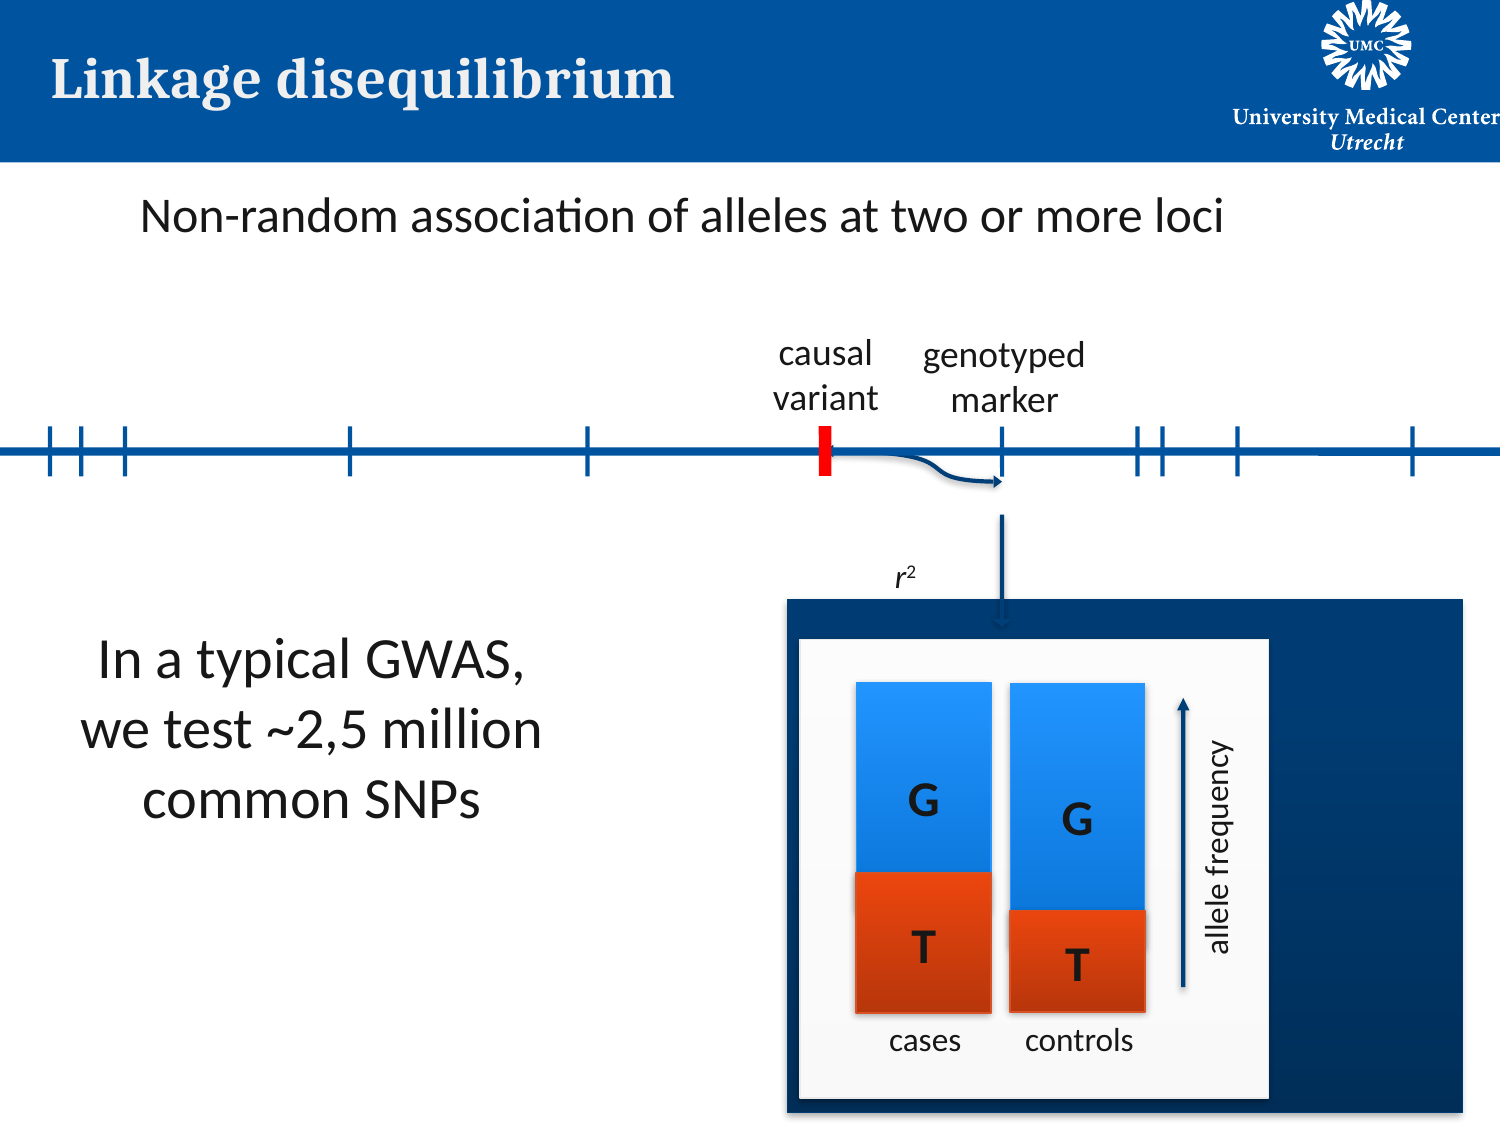

# Linkage disequilibrium
Non-random association of alleles at two or more loci
causal variant
genotyped
marker

r2

In a typical GWAS,
we test ~2,5 million
common SNPs

G
G

allele frequency
T
T
cases
controls
December 3, 2012 | 20